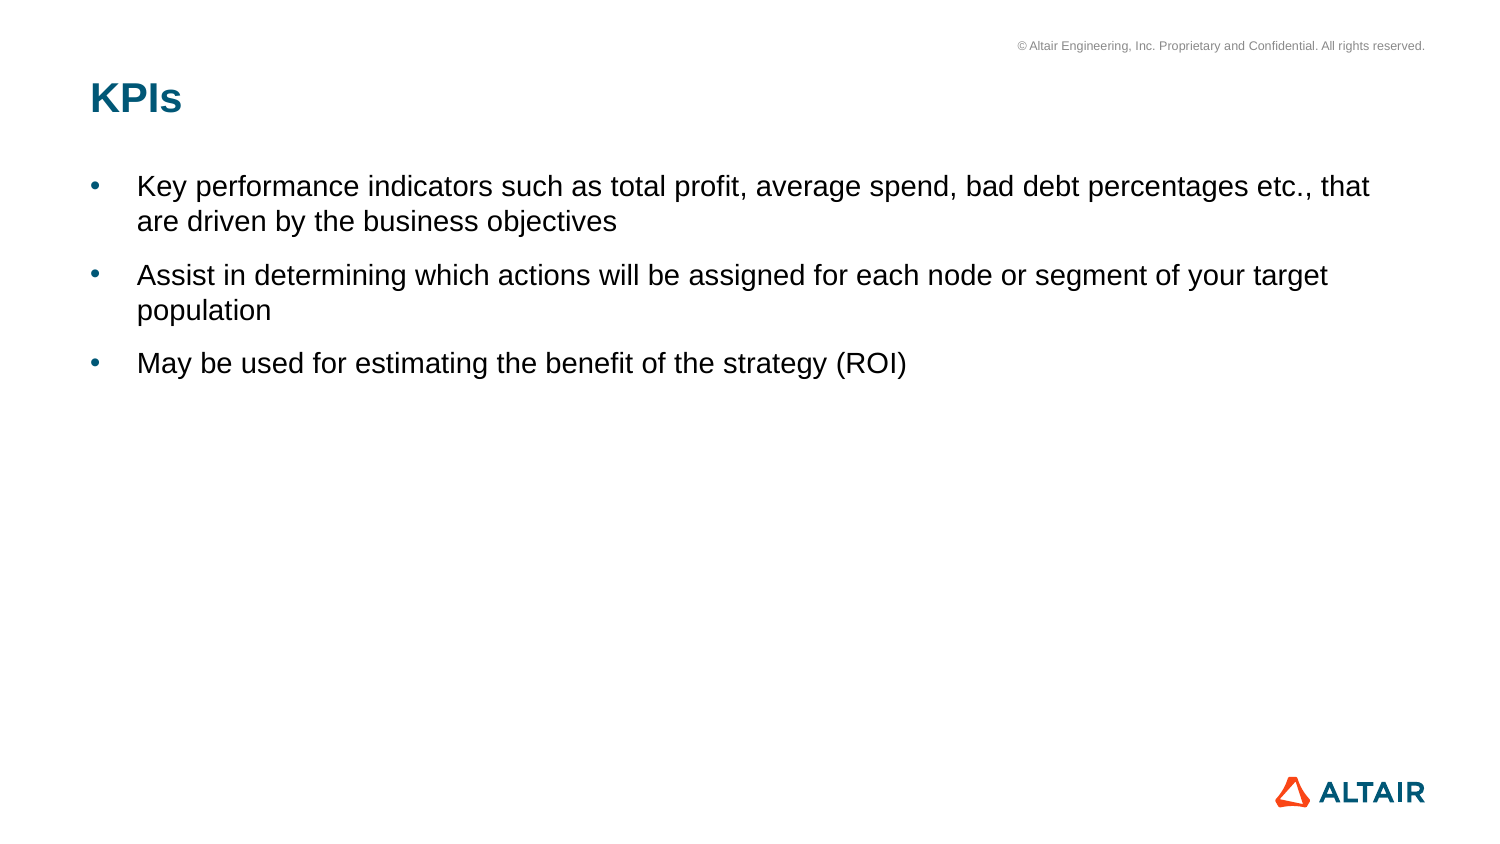

# KPIs
Key performance indicators such as total profit, average spend, bad debt percentages etc., that are driven by the business objectives
Assist in determining which actions will be assigned for each node or segment of your target population
May be used for estimating the benefit of the strategy (ROI)